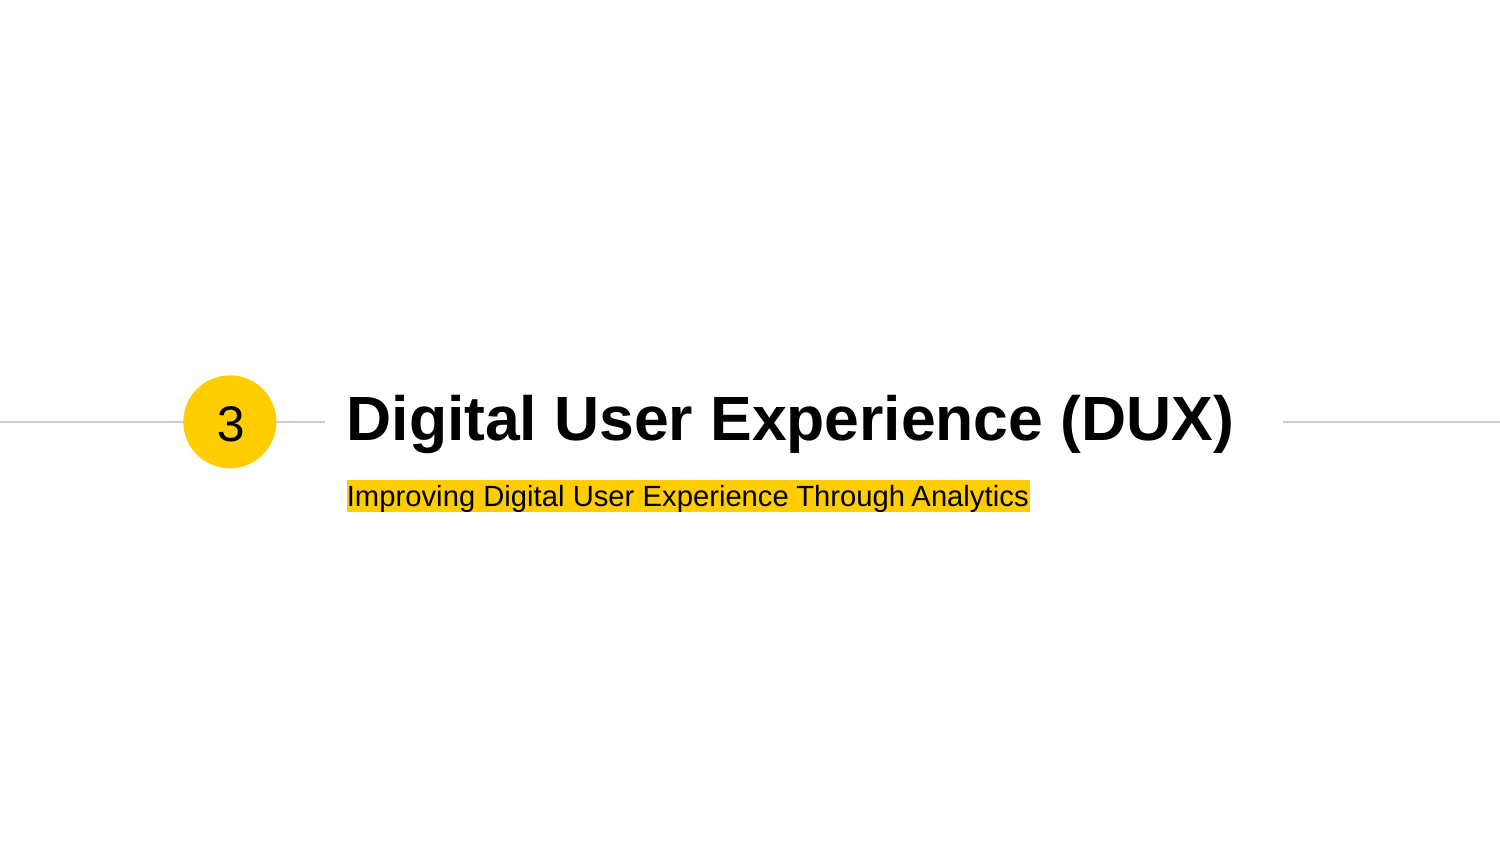

# Digital User Experience (DUX)
3
Improving Digital User Experience Through Analytics